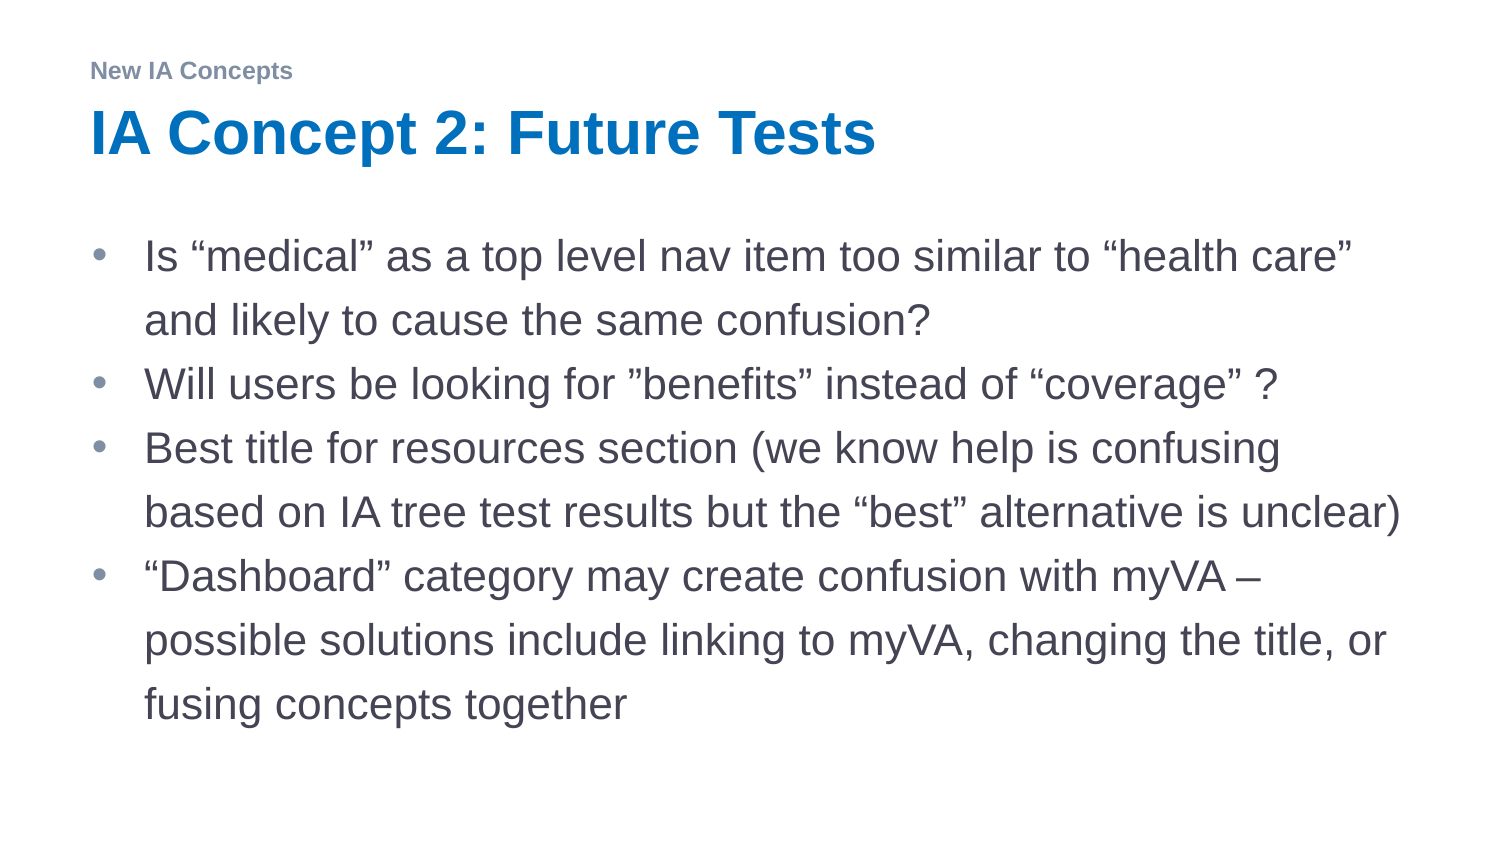

New IA Concepts
# IA Concept 2: Future Tests
Is “medical” as a top level nav item too similar to “health care” and likely to cause the same confusion?
Will users be looking for ”benefits” instead of “coverage” ?
Best title for resources section (we know help is confusing based on IA tree test results but the “best” alternative is unclear)
“Dashboard” category may create confusion with myVA – possible solutions include linking to myVA, changing the title, or fusing concepts together